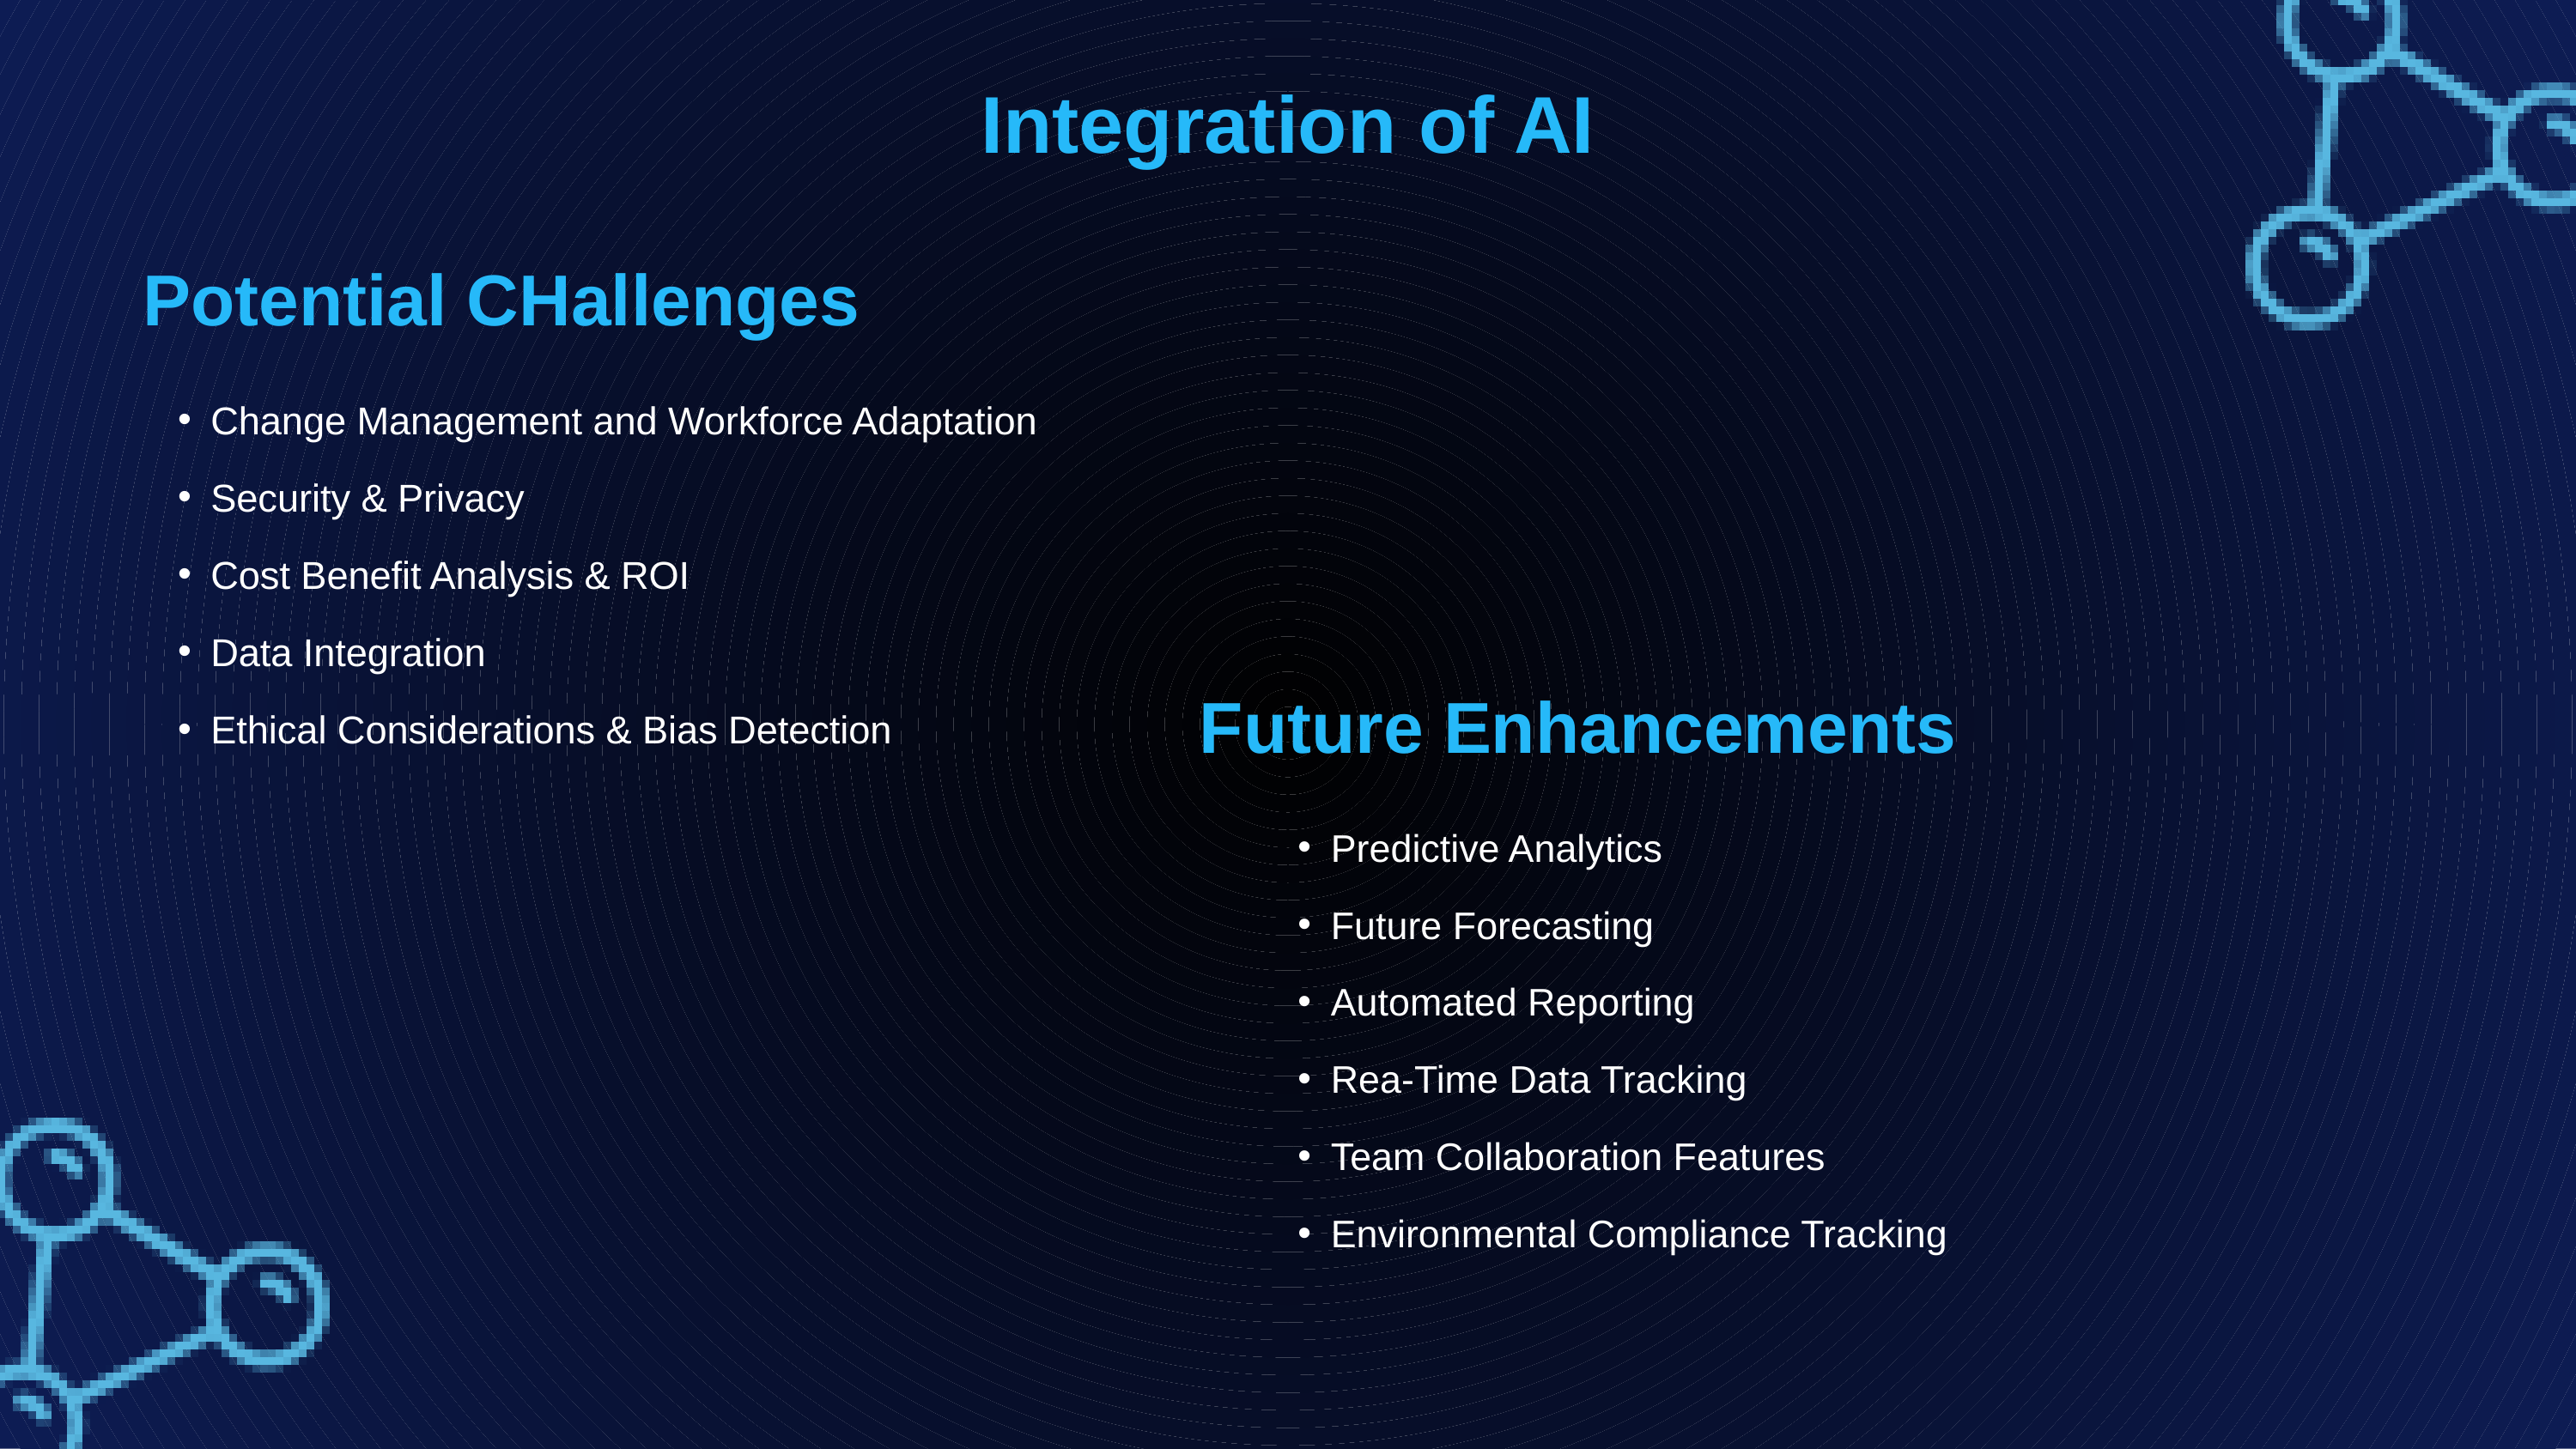

Integration of AI
Potential CHallenges
Change Management and Workforce Adaptation
Security & Privacy
Cost Benefit Analysis & ROI
Data Integration
Ethical Considerations & Bias Detection

Future Enhancements
Predictive Analytics
Future Forecasting
Automated Reporting
Rea-Time Data Tracking
Team Collaboration Features
Environmental Compliance Tracking